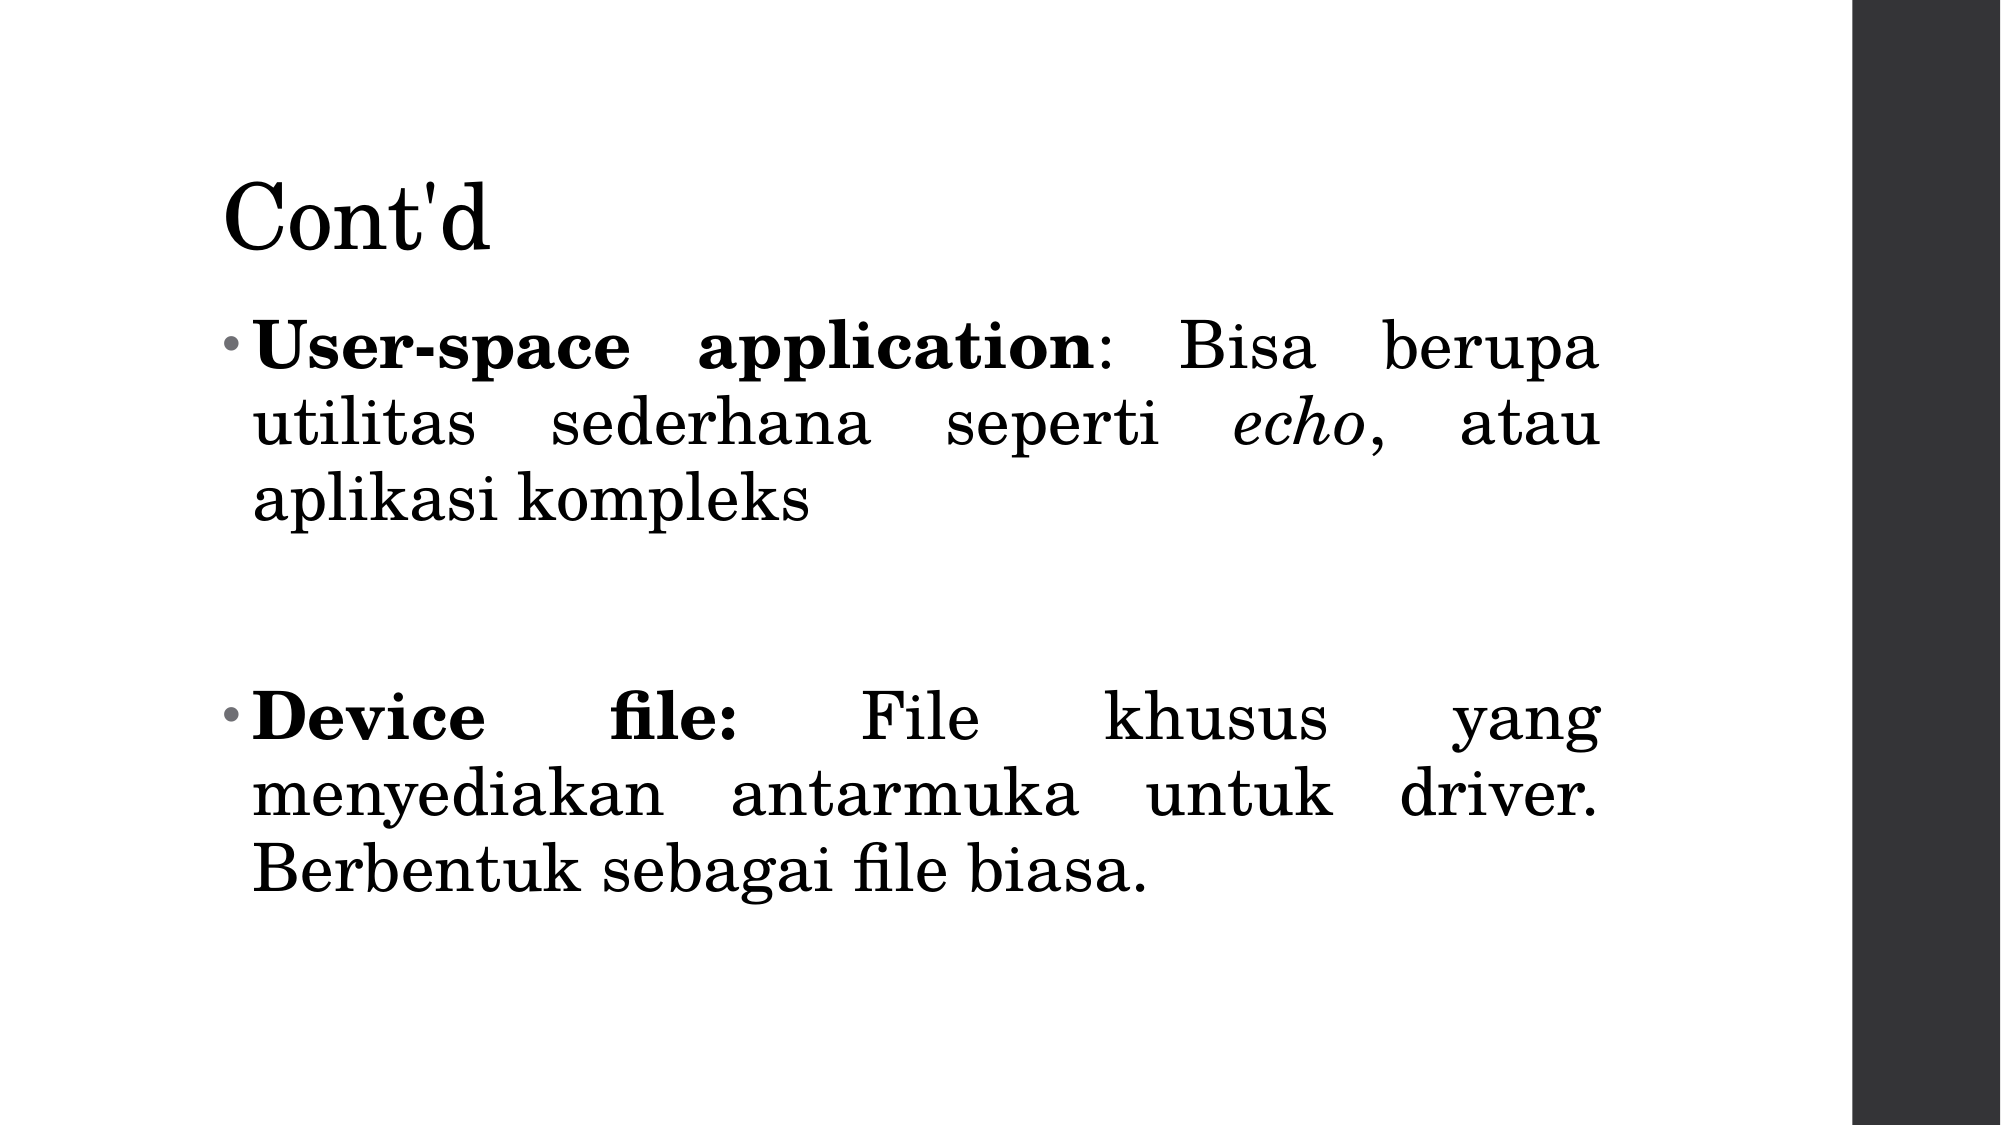

# Cont'd
User-space application: Bisa berupa utilitas sederhana seperti echo, atau aplikasi kompleks

Device file: File khusus yang menyediakan antarmuka untuk driver. Berbentuk sebagai file biasa.